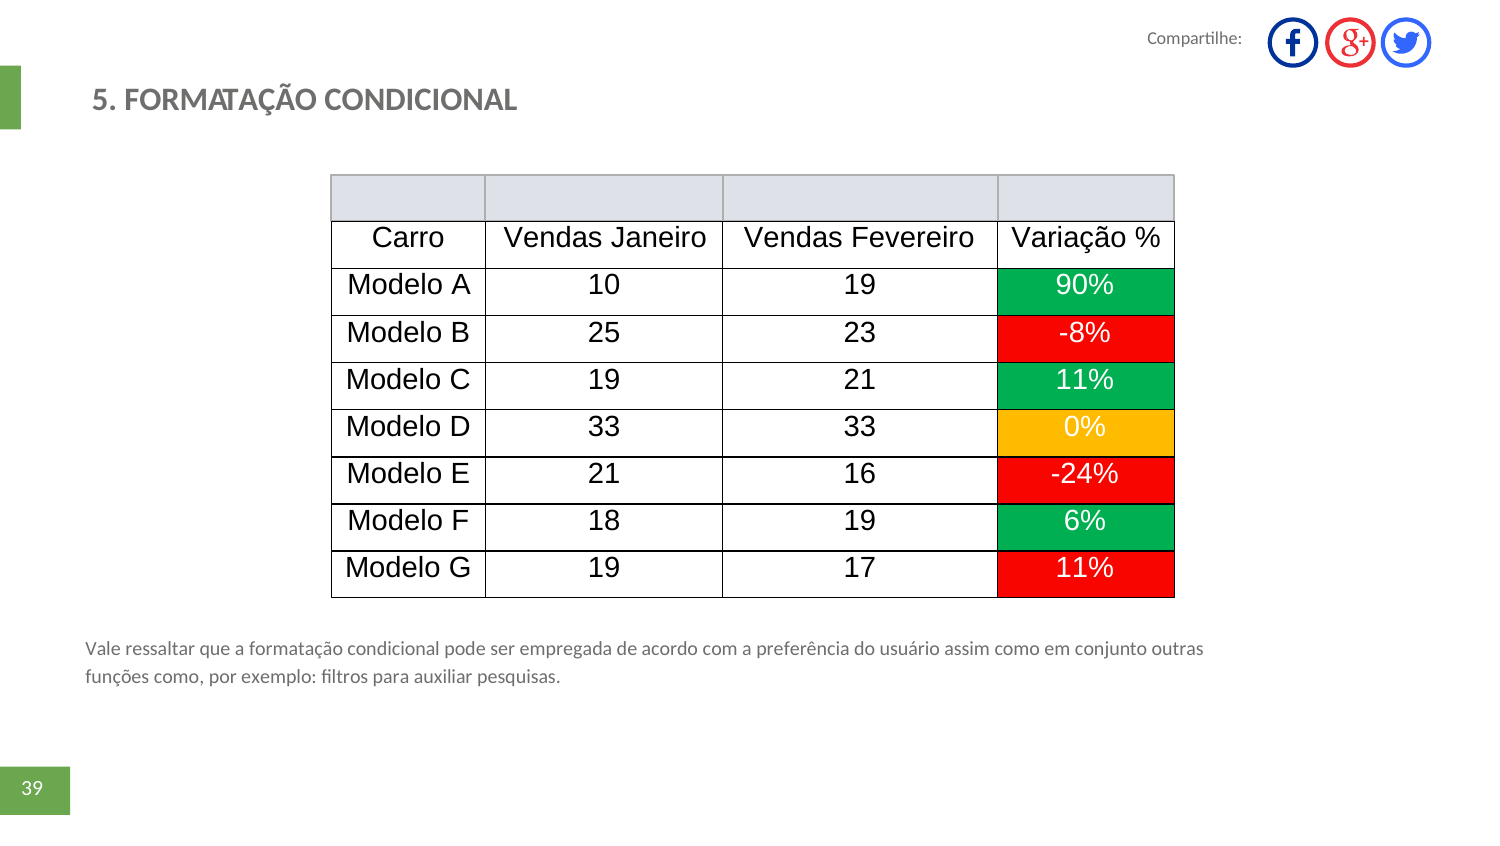

Compartilhe:

5. FORMATAÇÃO CONDICIONAL

Carro
Vendas Janeiro
Vendas Fevereiro
Variação %

Modelo A
10
19
90%

Modelo B
25
23
-8%

Modelo C
19
21
11%

Modelo D
33
33
0%

Modelo E
21
16
-24%

Modelo F
18
19
6%

Modelo G
19
17
11%

Vale ressaltar que a formatação condicional pode ser empregada de acordo com a preferência do usuário assim como em conjunto outras
funções como, por exemplo: ﬁltros para auxiliar pesquisas.

39